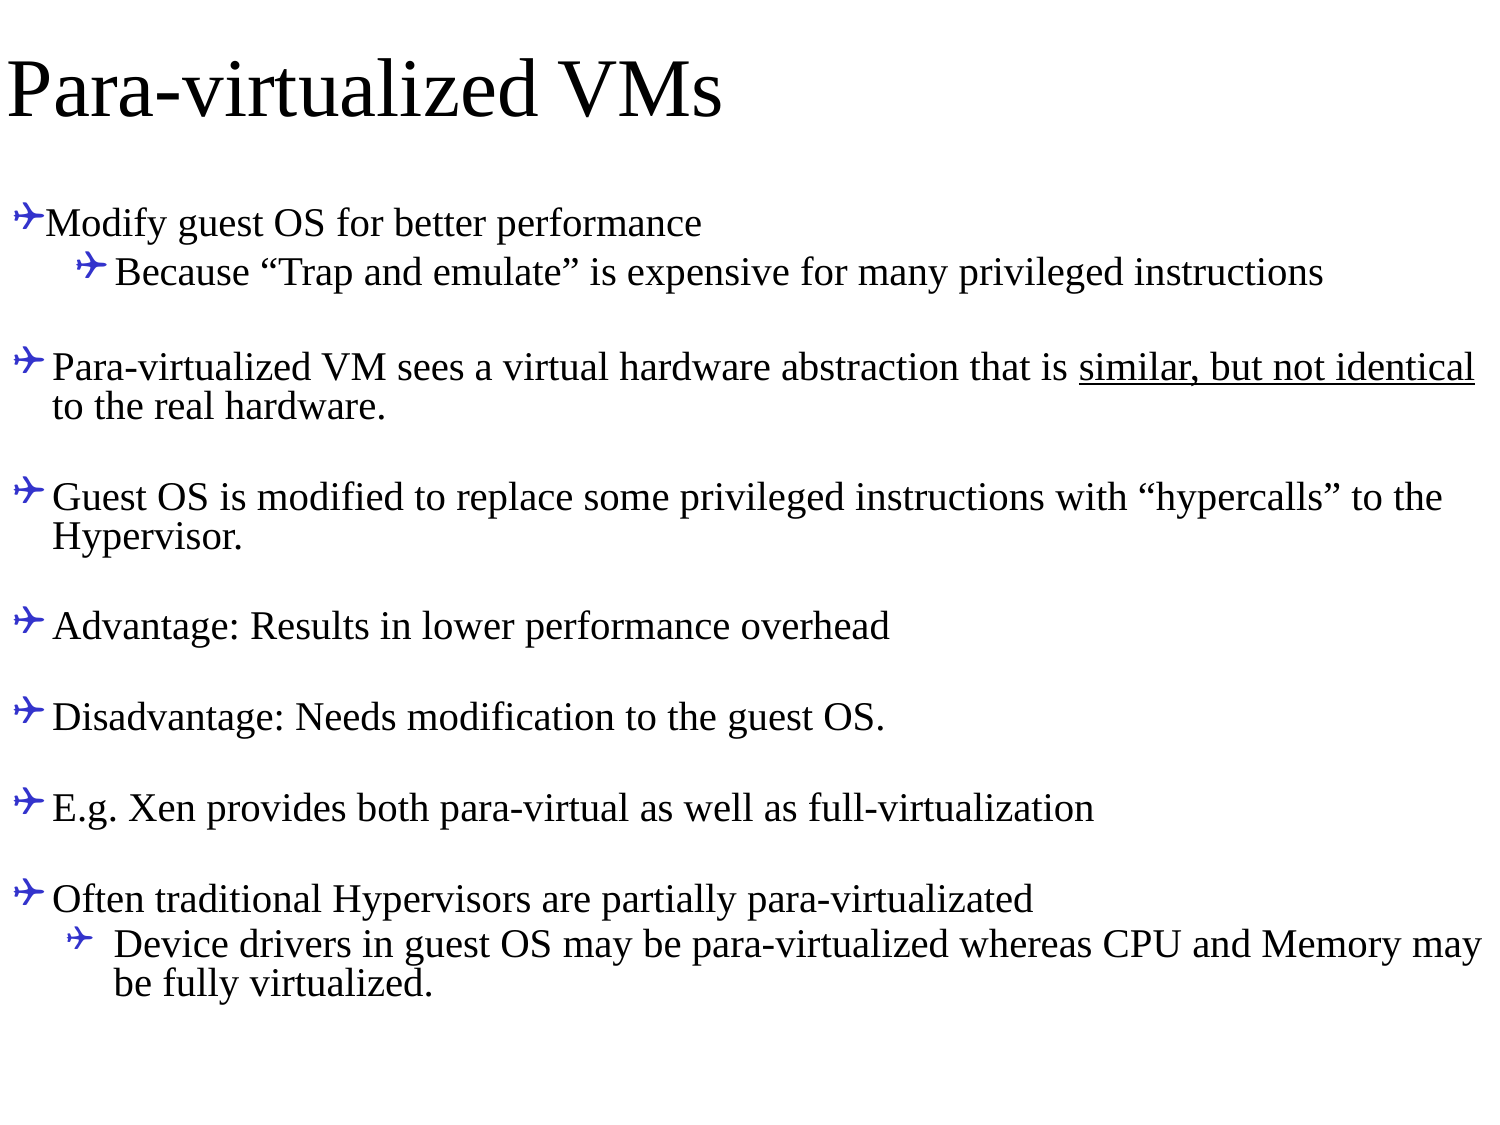

# Para-virtualized VMs
Modify guest OS for better performance
Because “Trap and emulate” is expensive for many privileged instructions

Para-virtualized VM sees a virtual hardware abstraction that is similar, but not identical to the real hardware.

Guest OS is modified to replace some privileged instructions with “hypercalls” to the Hypervisor.

Advantage: Results in lower performance overhead

Disadvantage: Needs modification to the guest OS.

E.g. Xen provides both para-virtual as well as full-virtualization

Often traditional Hypervisors are partially para-virtualizated
Device drivers in guest OS may be para-virtualized whereas CPU and Memory may be fully virtualized.